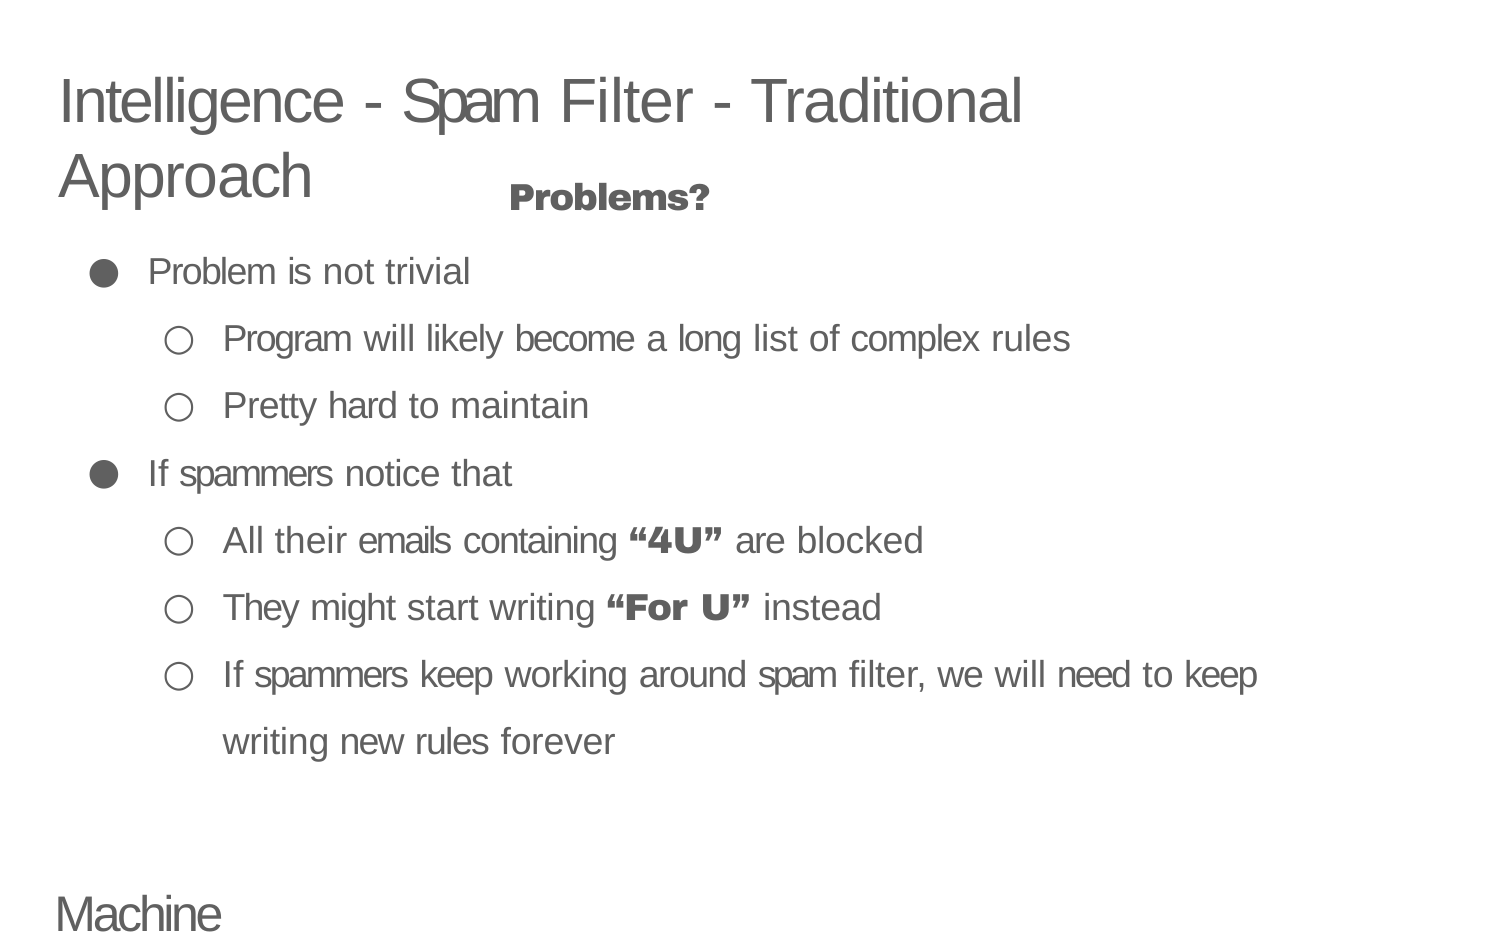

# Intelligence - Spam Filter - Traditional Approach
Problems?
Problem is not trivial
Program will likely become a long list of complex rules
Pretty hard to maintain
If spammers notice that
All their emails containing “4U” are blocked
They might start writing “For U” instead
If spammers keep working around spam filter, we will need to keep writing new rules forever
Machine Learning